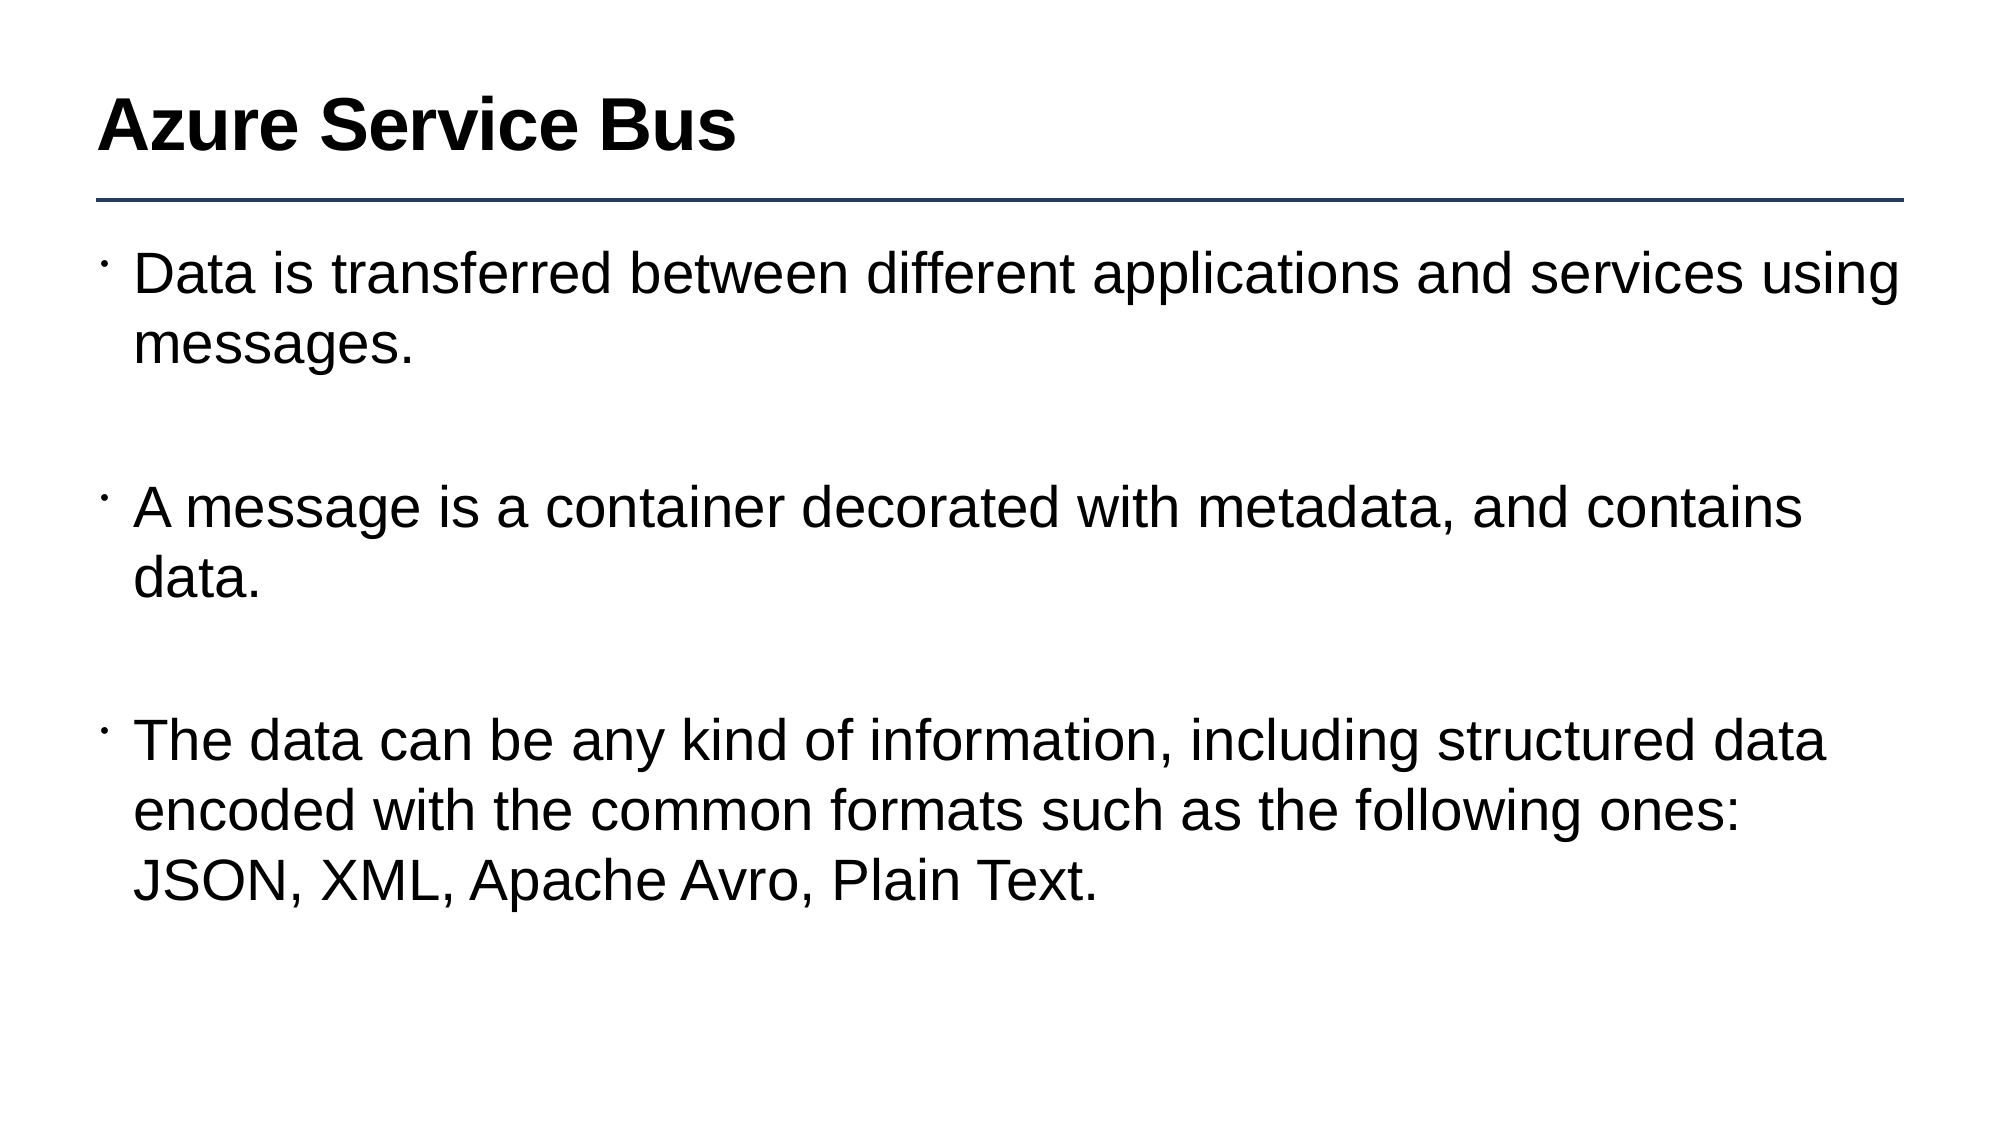

# Azure Service Bus
Data is transferred between different applications and services using messages.

A message is a container decorated with metadata, and contains data.

The data can be any kind of information, including structured data encoded with the common formats such as the following ones: JSON, XML, Apache Avro, Plain Text.